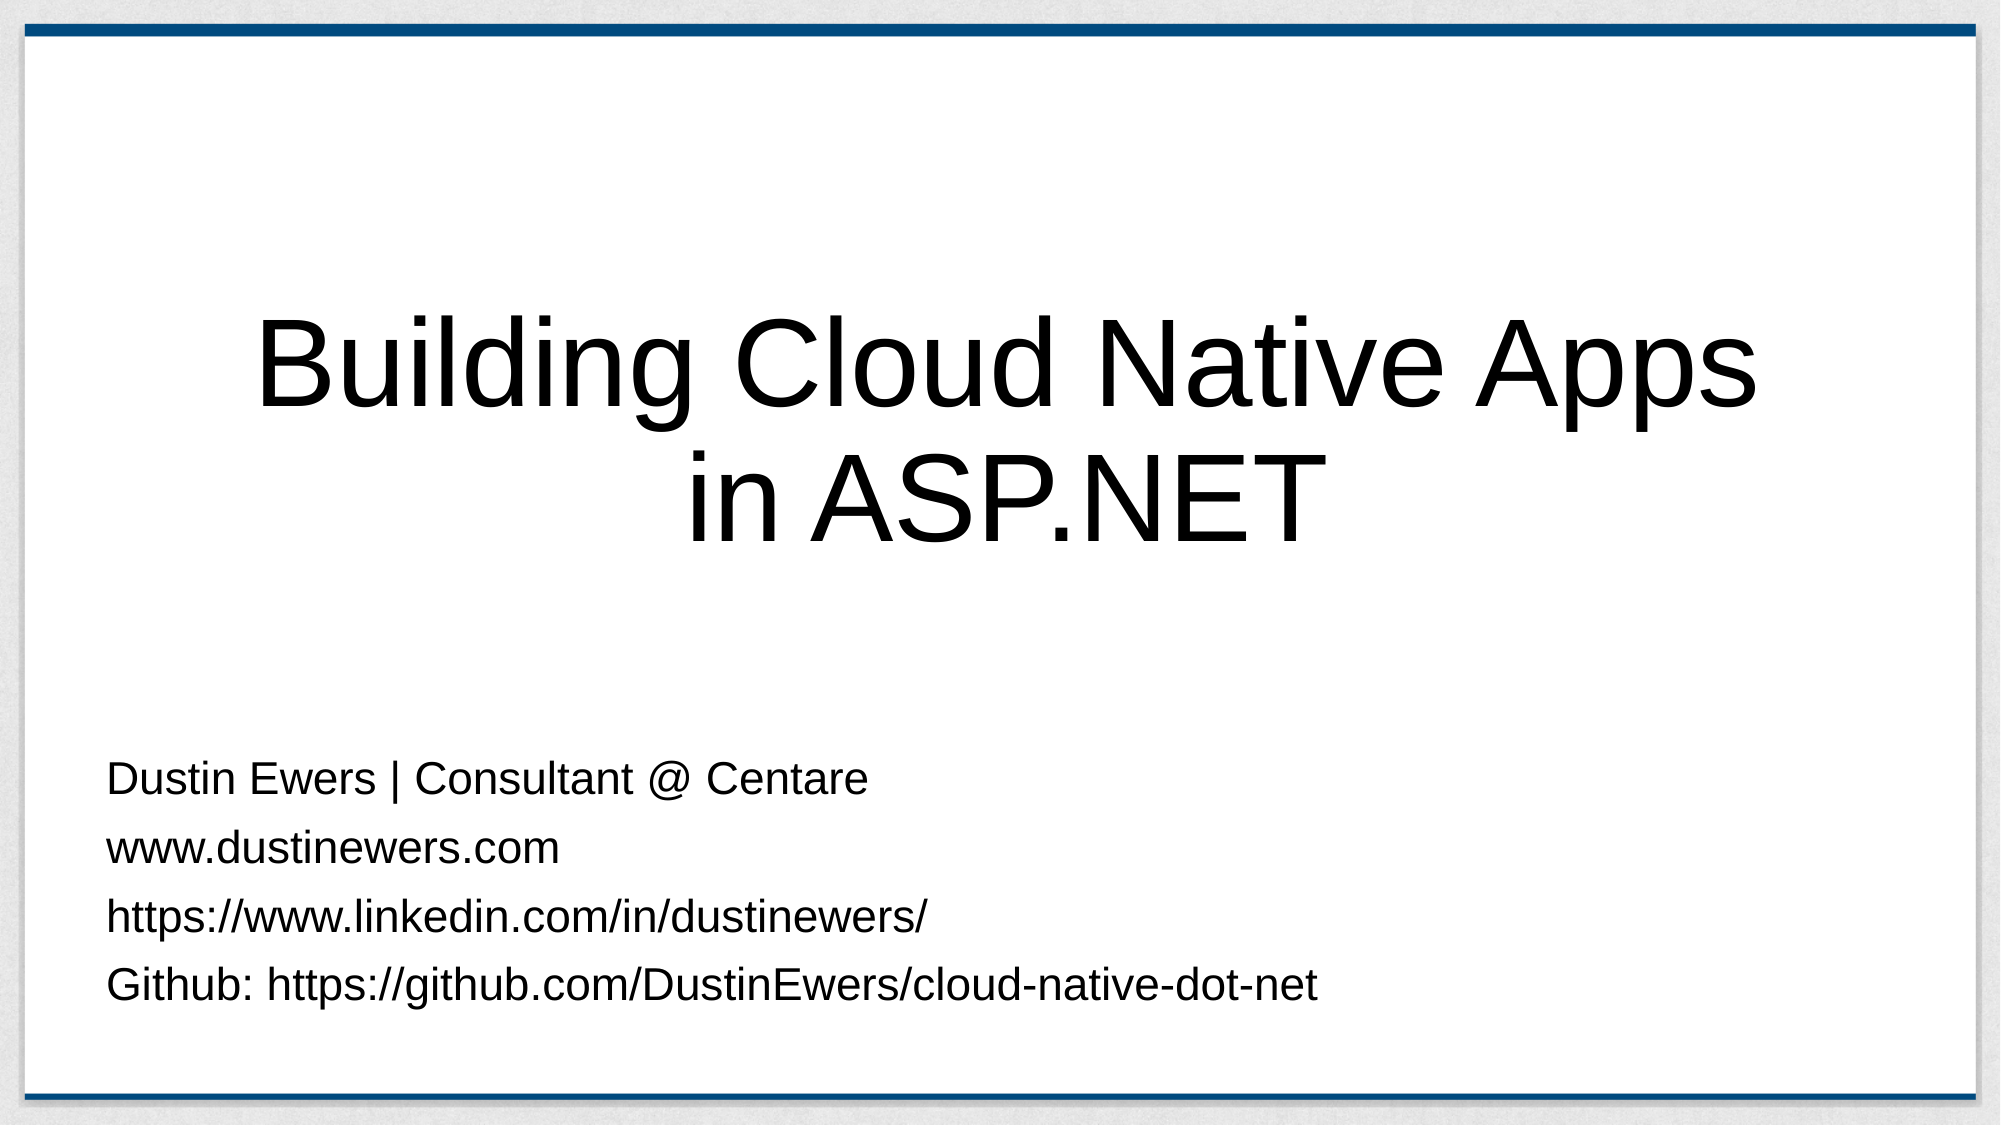

# Building Cloud Native Apps in ASP.NET
Dustin Ewers | Consultant @ Centare
www.dustinewers.com
https://www.linkedin.com/in/dustinewers/
Github: https://github.com/DustinEwers/cloud-native-dot-net